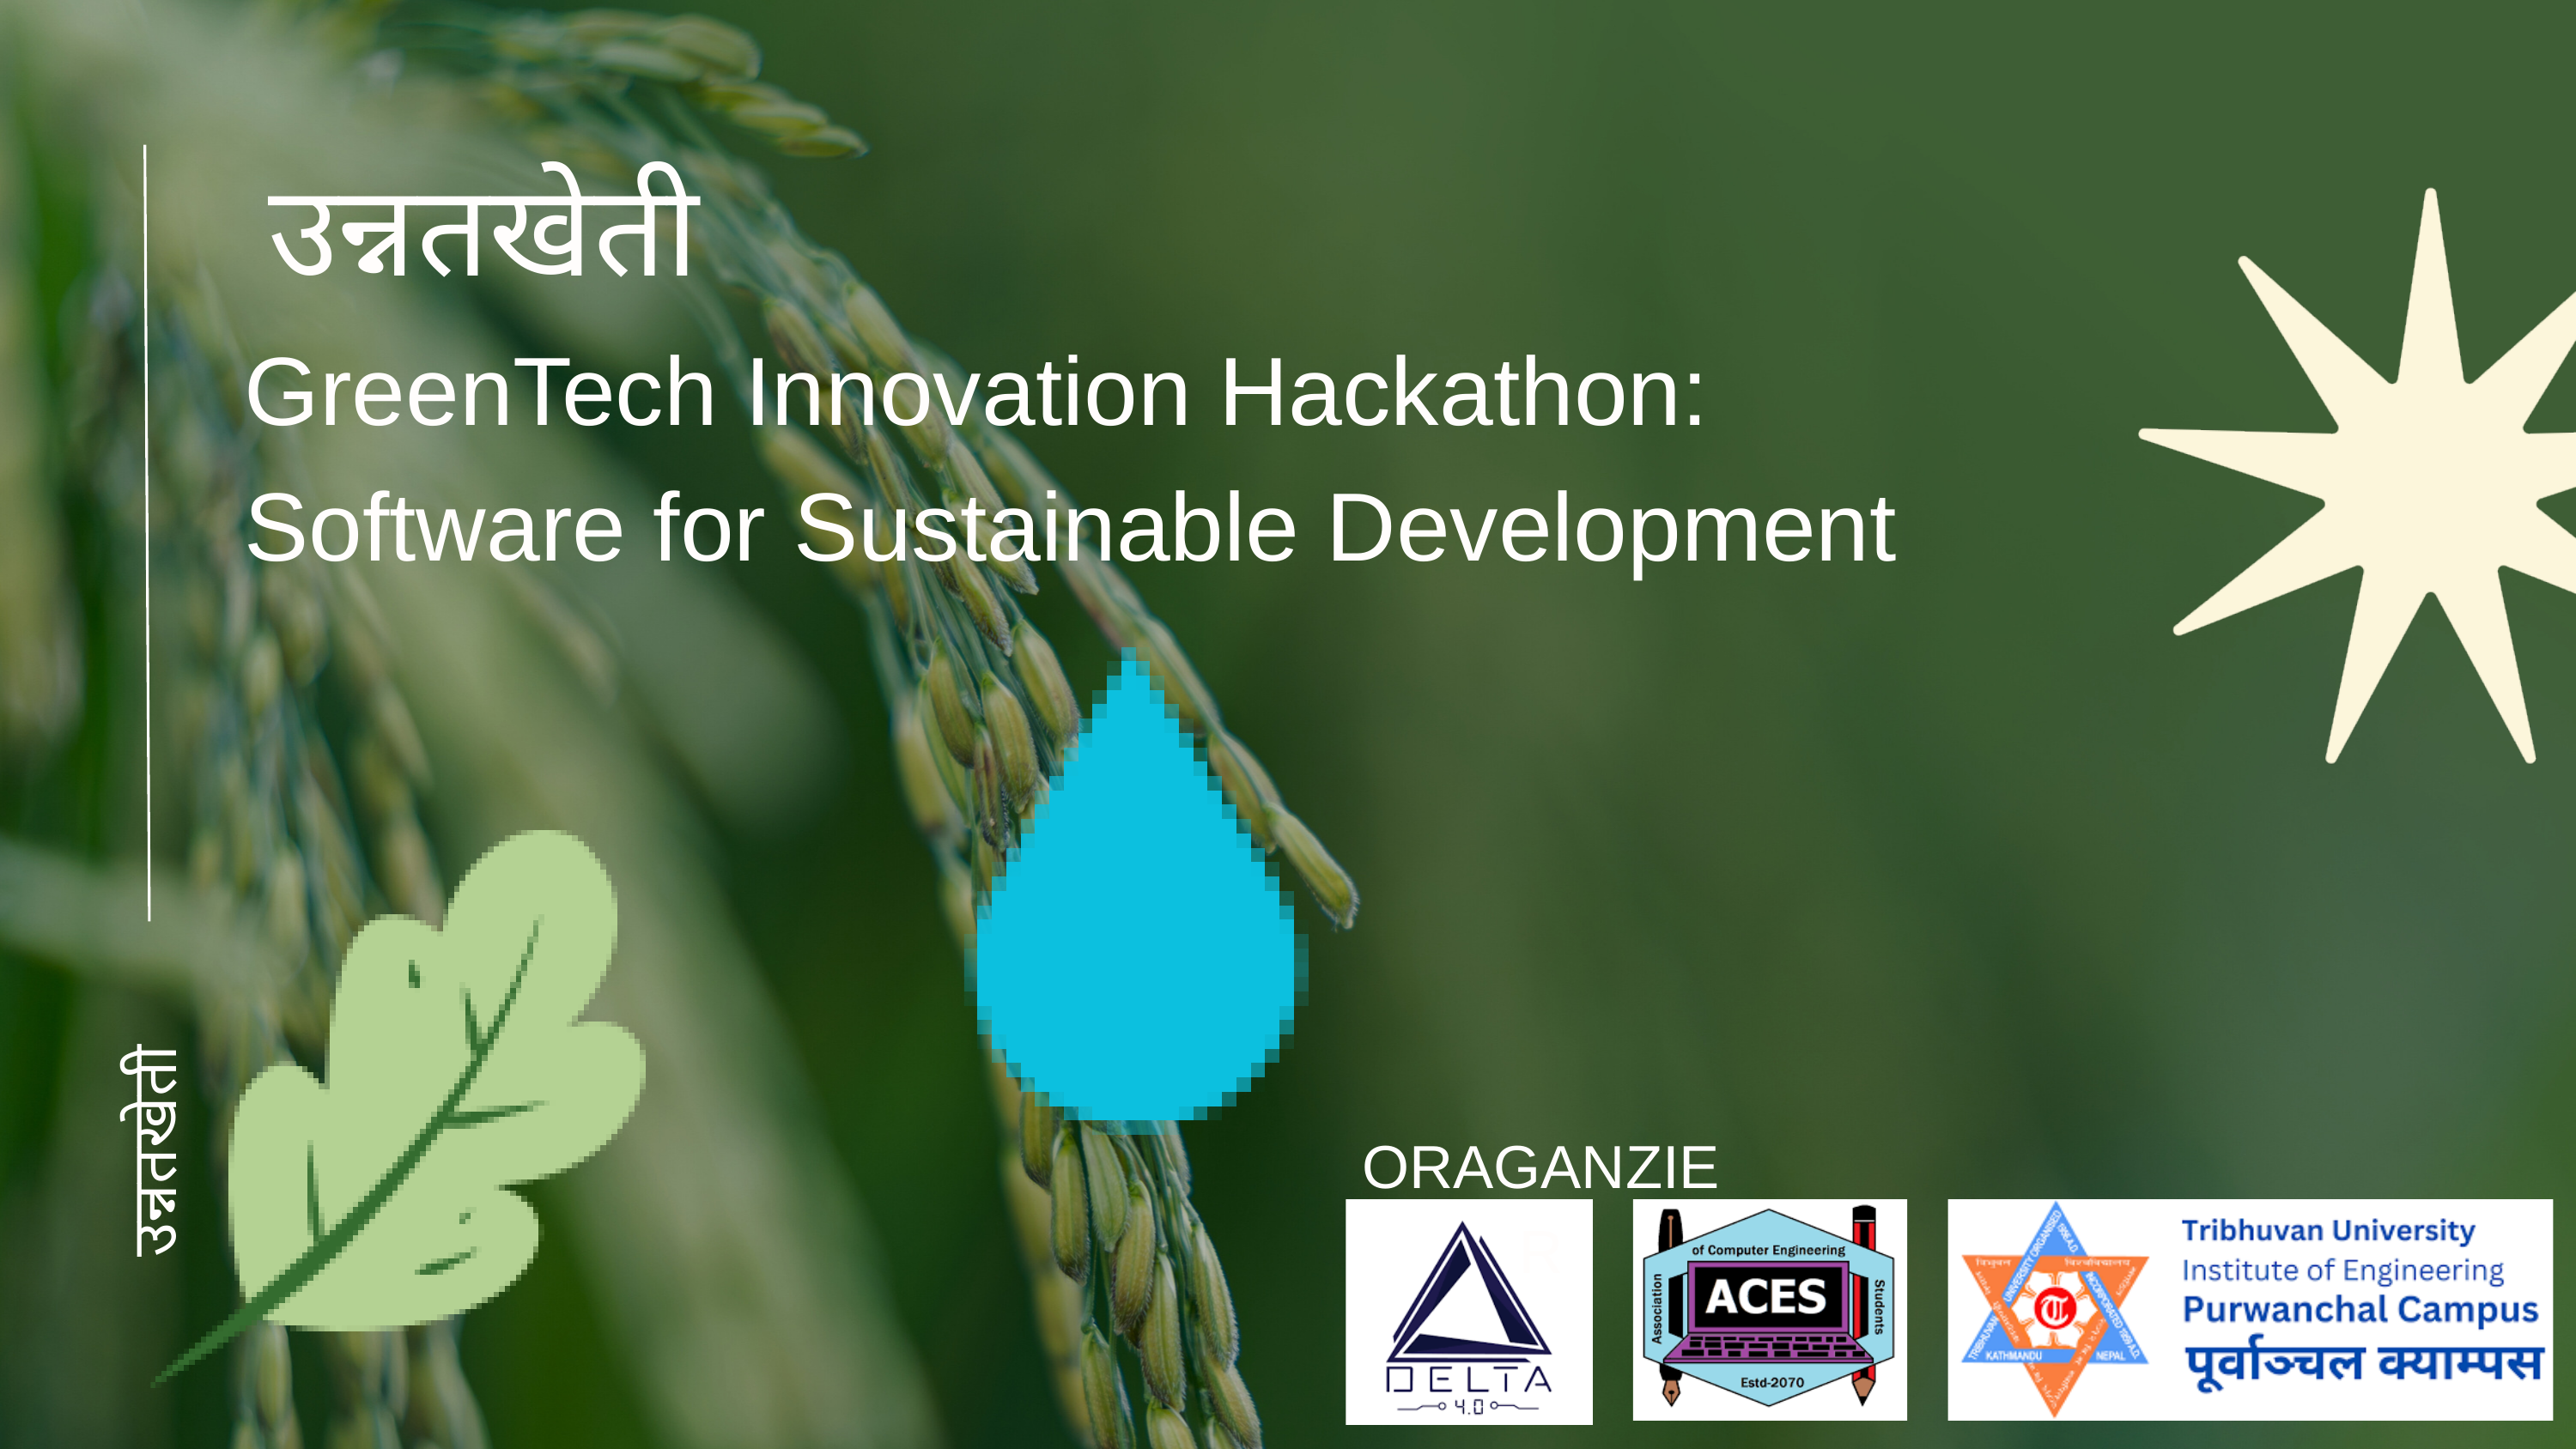

उन्नतखेती

GreenTech Innovation Hackathon:
Software for Sustainable Development

उन्नतखेती
ORAGANZIER